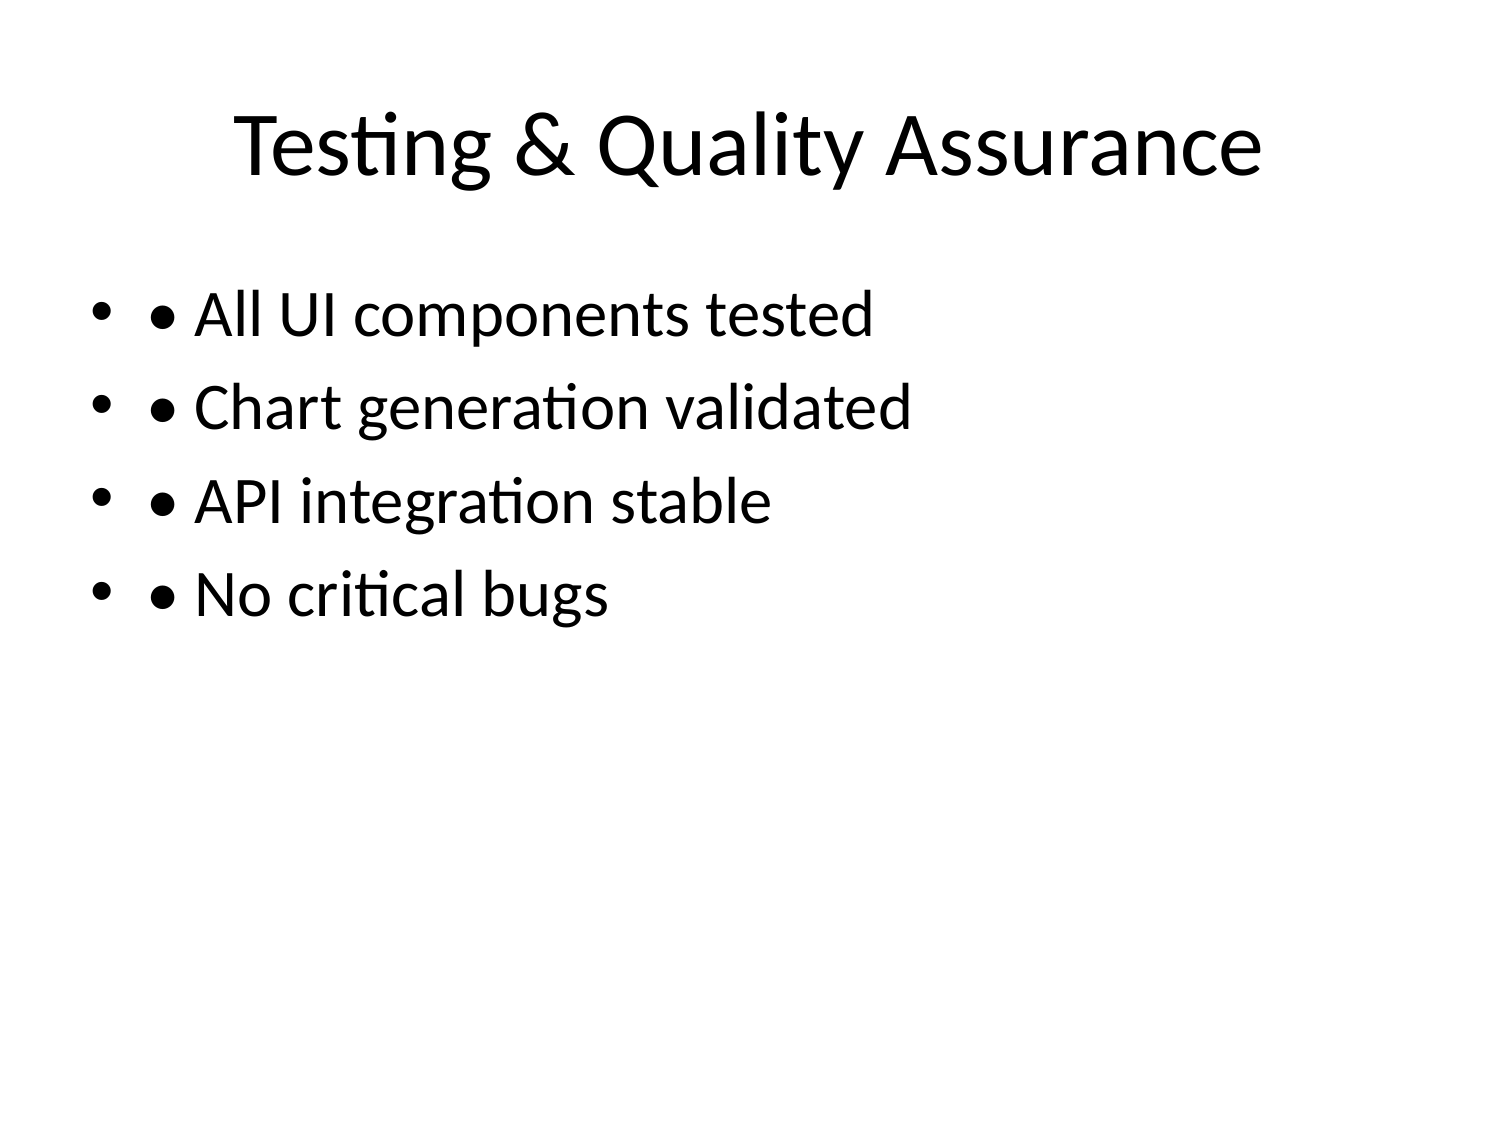

# Testing & Quality Assurance
• All UI components tested
• Chart generation validated
• API integration stable
• No critical bugs